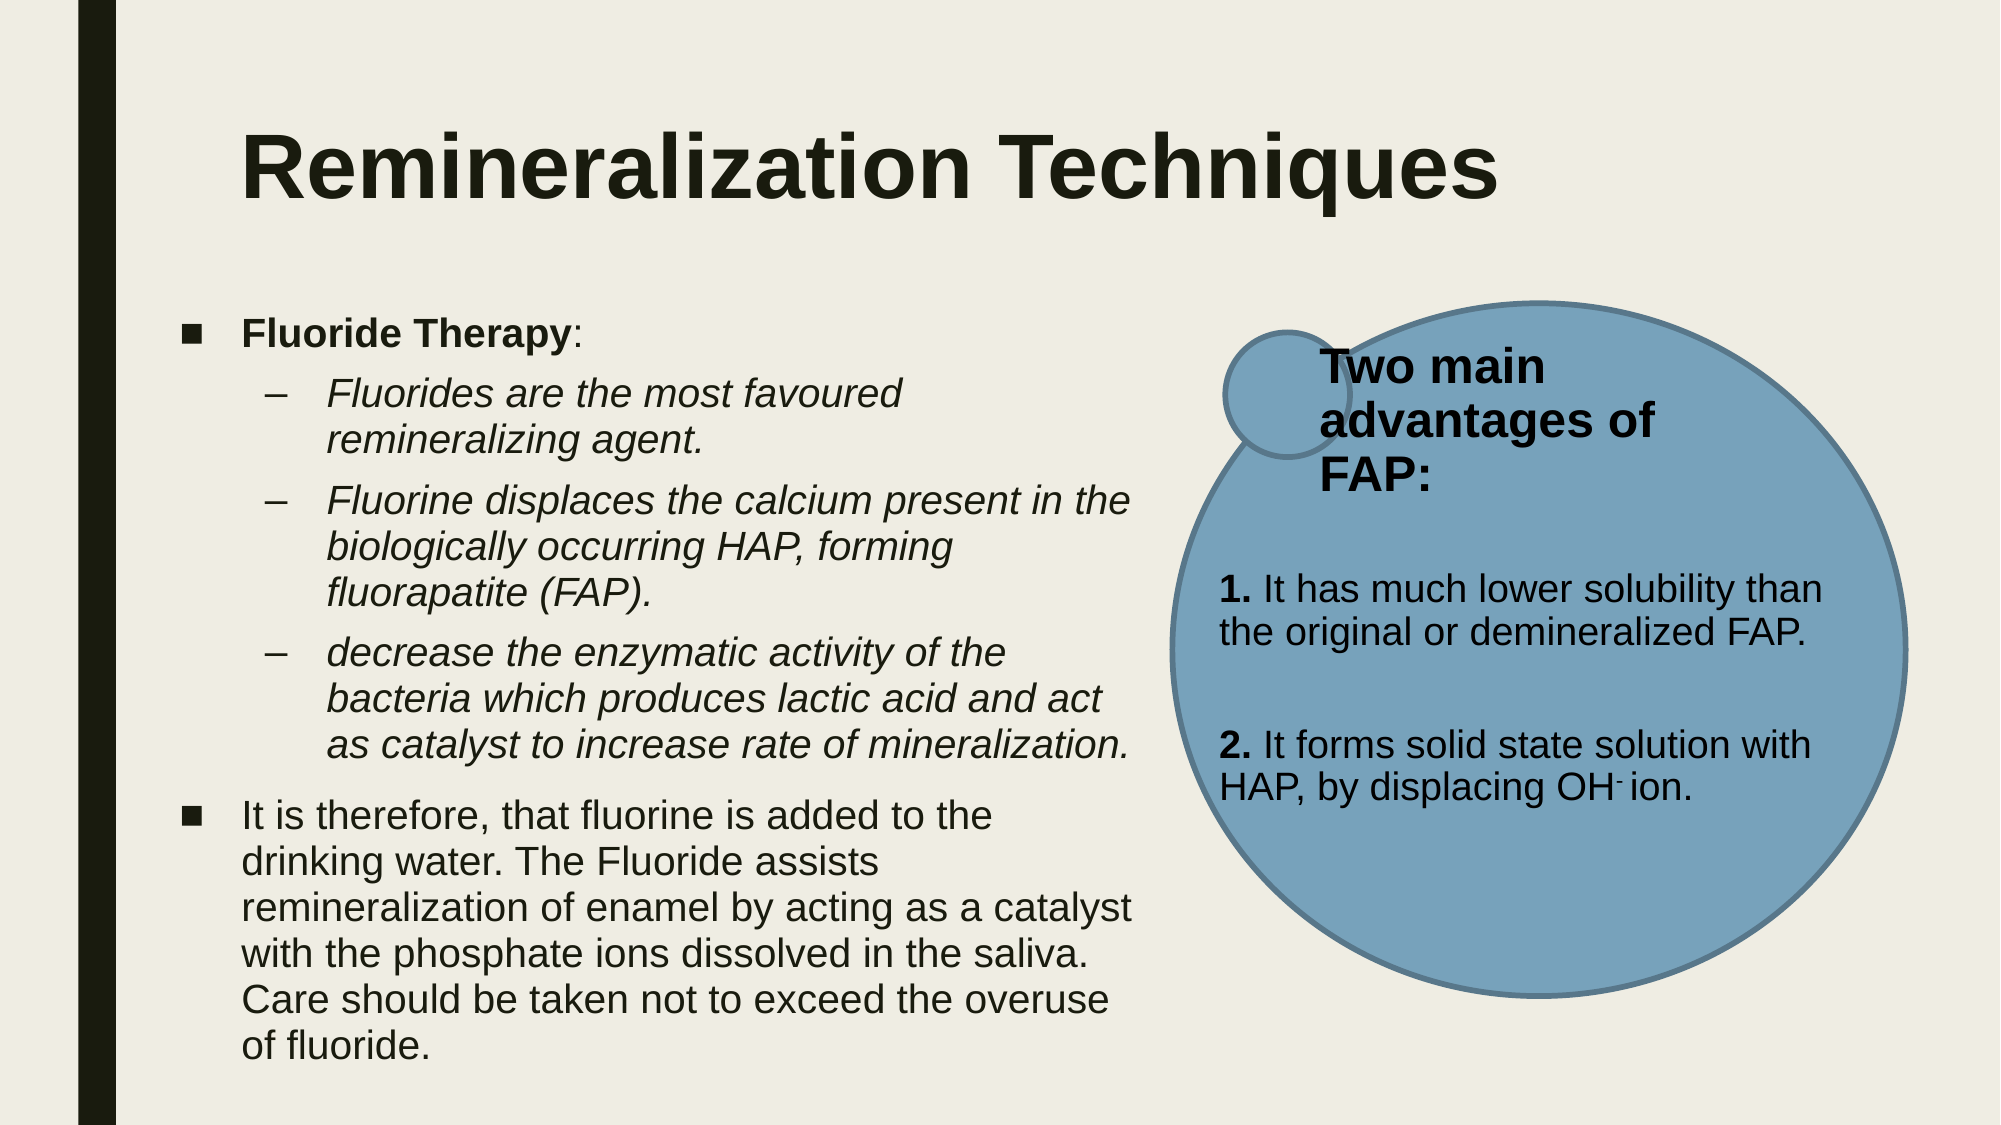

# Remineralization Techniques
Fluoride Therapy:
Fluorides are the most favoured remineralizing agent.
Fluorine displaces the calcium present in the biologically occurring HAP, forming fluorapatite (FAP).
decrease the enzymatic activity of the bacteria which produces lactic acid and act as catalyst to increase rate of mineralization.
It is therefore, that fluorine is added to the drinking water. The Fluoride assists remineralization of enamel by acting as a catalyst with the phosphate ions dissolved in the saliva. Care should be taken not to exceed the overuse of fluoride.

Two main advantages of FAP:
1. It has much lower solubility than the original or demineralized FAP.

2. It forms solid state solution with HAP, by displacing OH- ion.